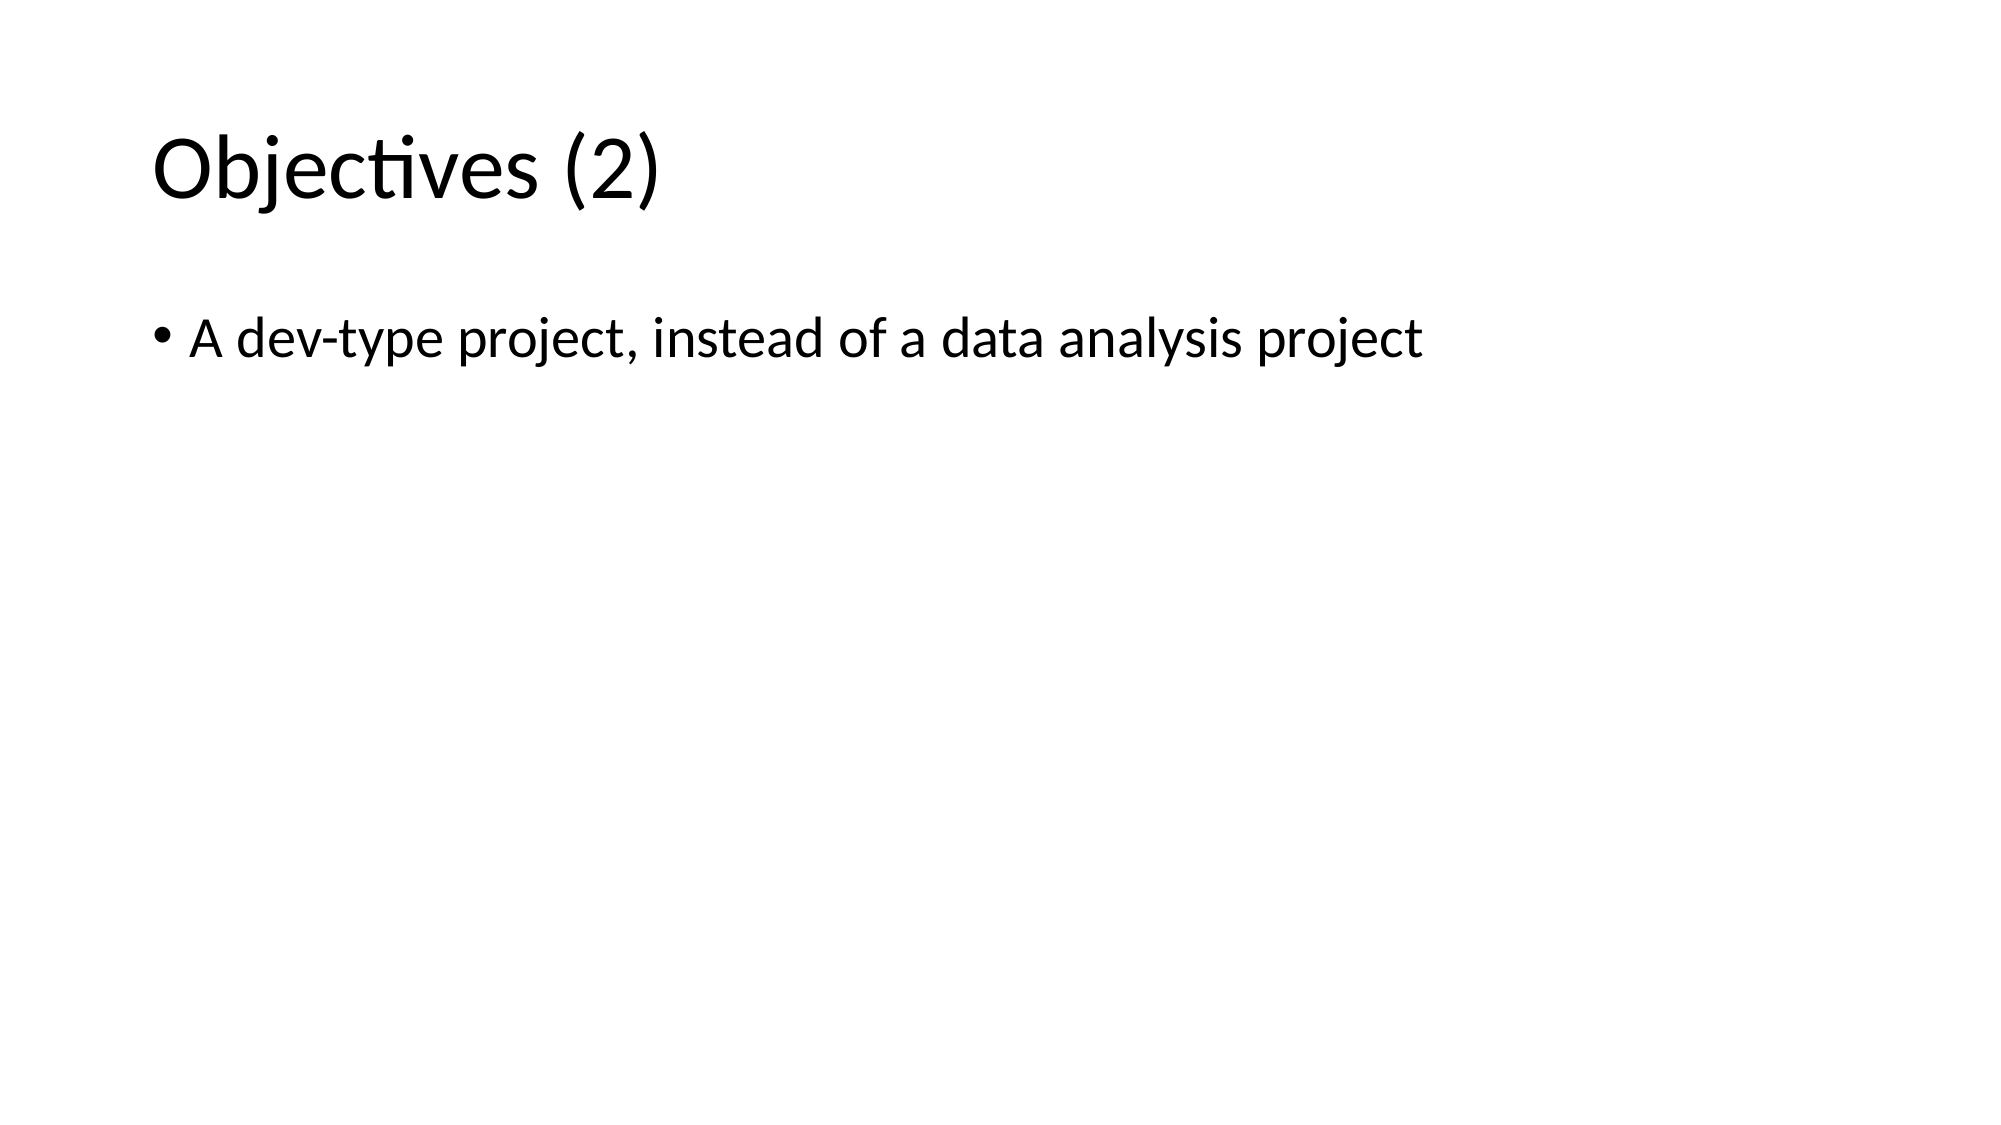

# Objectives (2)
A dev-type project, instead of a data analysis project